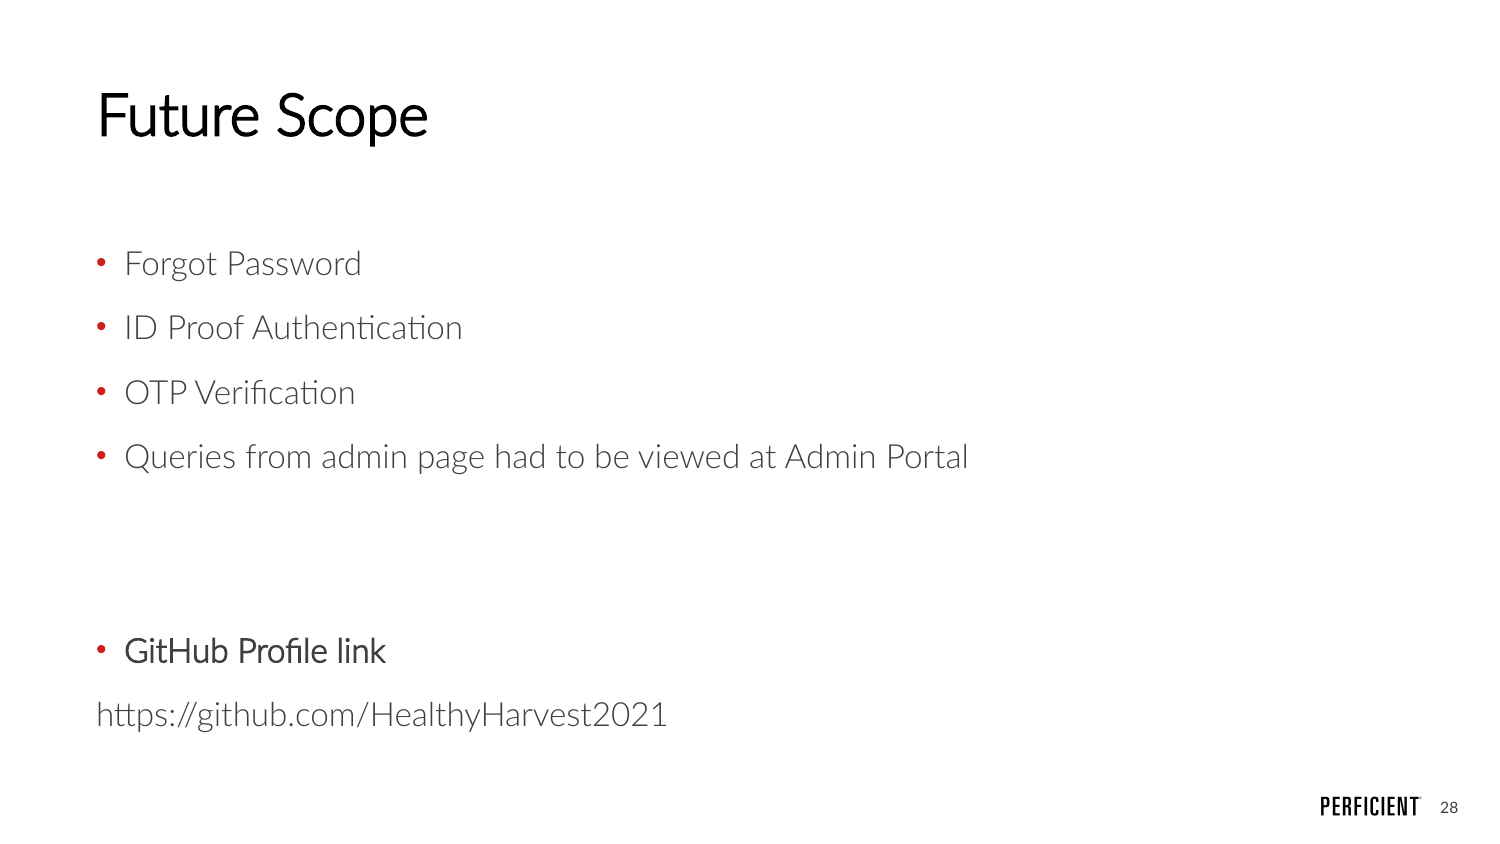

# Future Scope
Forgot Password
ID Proof Authentication
OTP Verification
Queries from admin page had to be viewed at Admin Portal

GitHub Profile link
https://github.com/HealthyHarvest2021